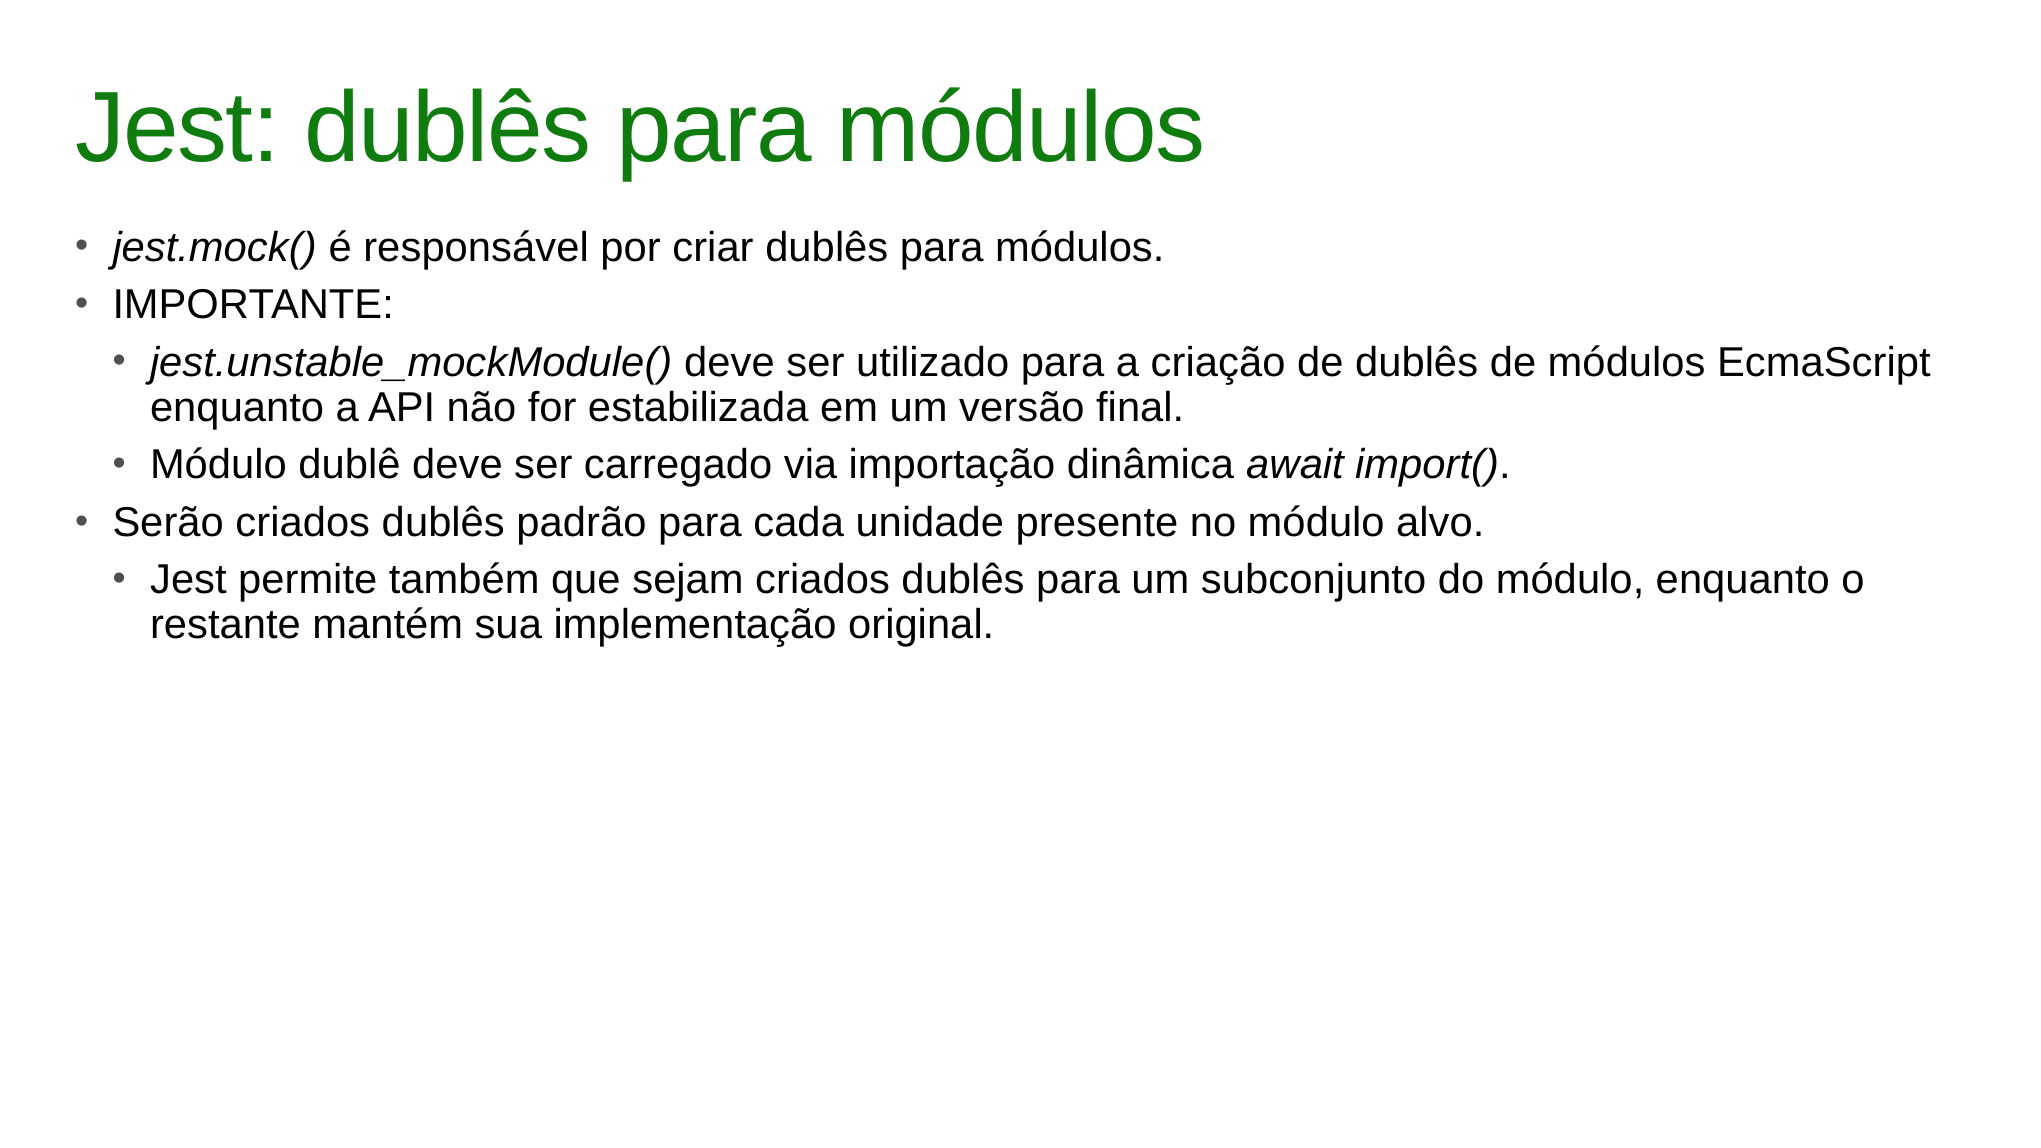

# Jest: dublês para módulos
jest.mock() é responsável por criar dublês para módulos.
IMPORTANTE:
jest.unstable_mockModule() deve ser utilizado para a criação de dublês de módulos EcmaScript enquanto a API não for estabilizada em um versão final.
Módulo dublê deve ser carregado via importação dinâmica await import().
Serão criados dublês padrão para cada unidade presente no módulo alvo.
Jest permite também que sejam criados dublês para um subconjunto do módulo, enquanto o restante mantém sua implementação original.